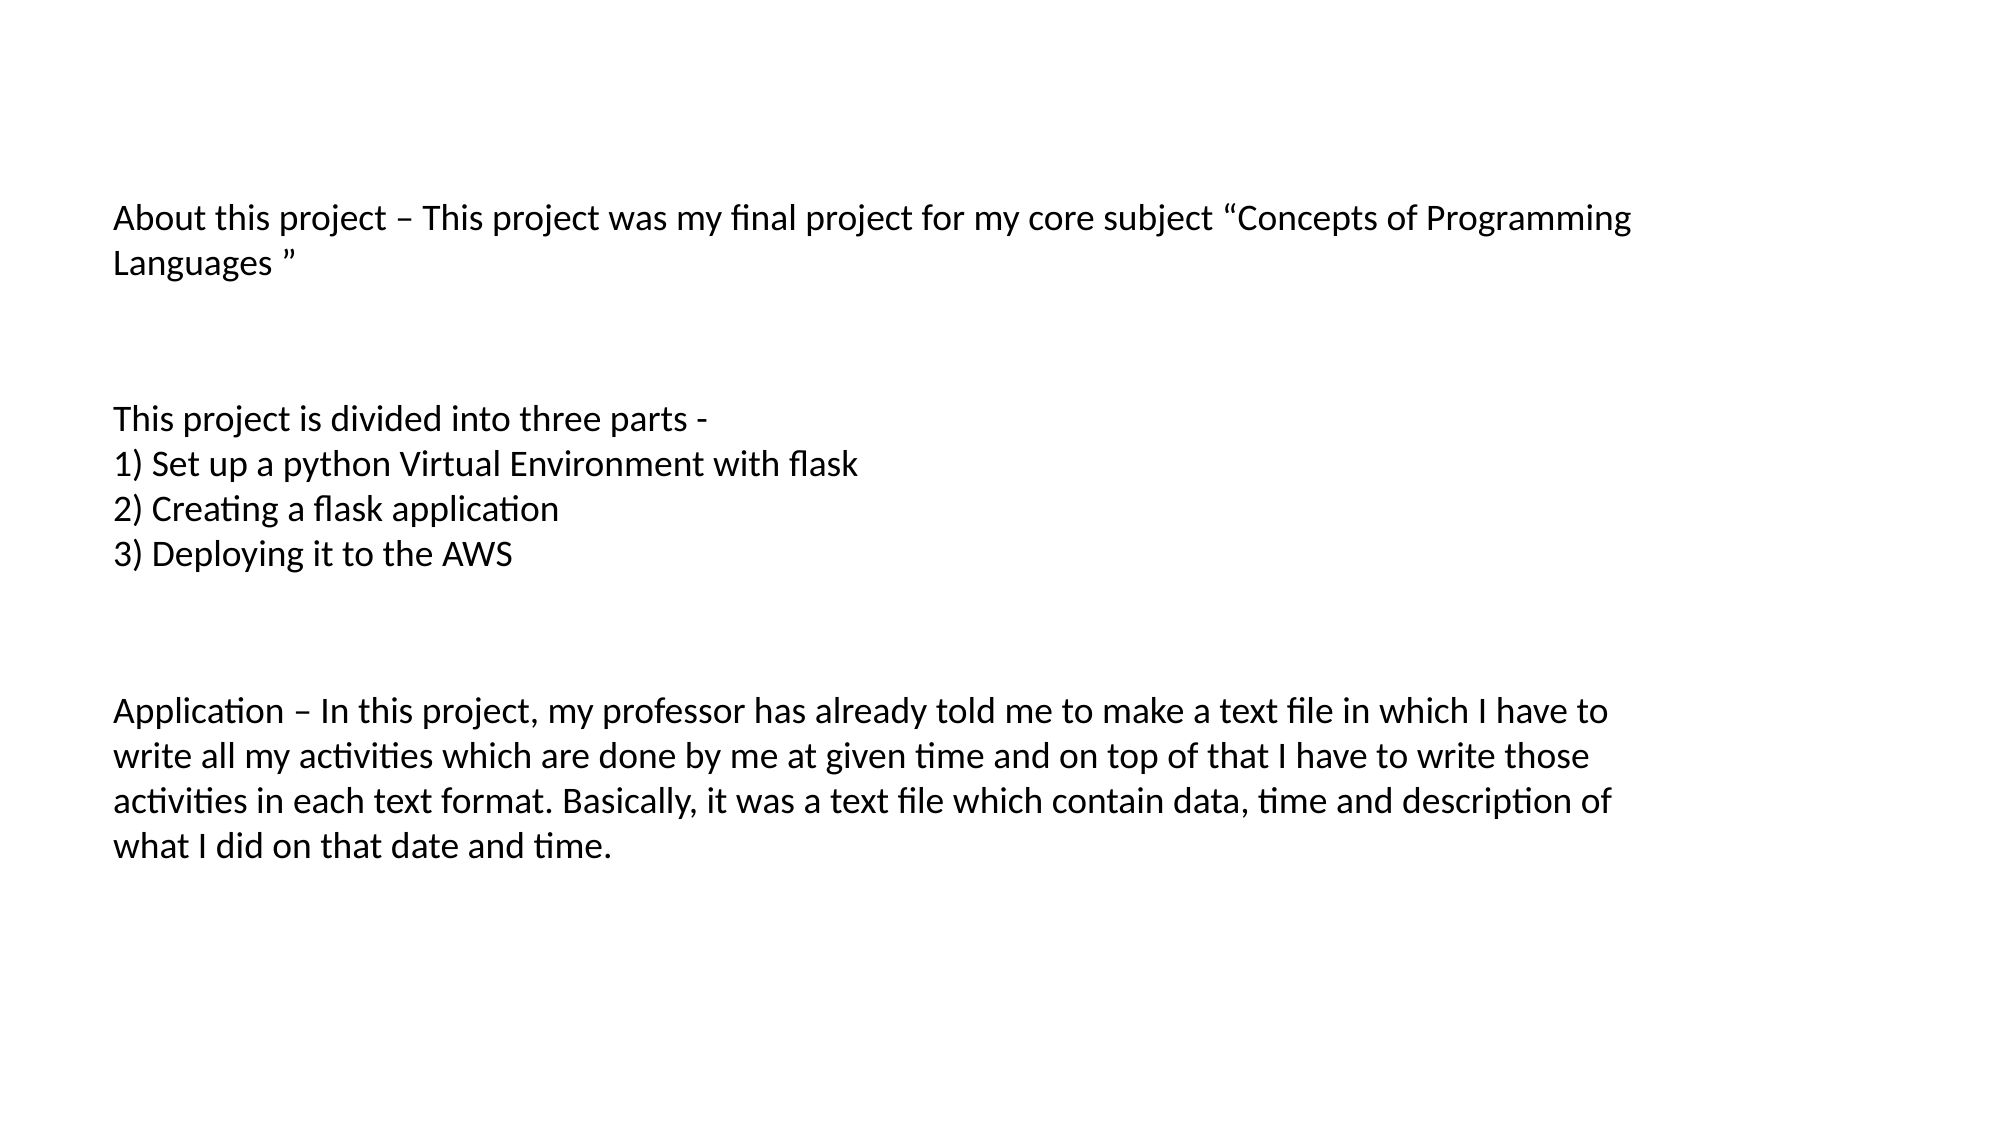

About this project – This project was my final project for my core subject “Concepts of Programming Languages ”
This project is divided into three parts -
1) Set up a python Virtual Environment with flask
2) Creating a flask application
3) Deploying it to the AWS
Application – In this project, my professor has already told me to make a text file in which I have to write all my activities which are done by me at given time and on top of that I have to write those activities in each text format. Basically, it was a text file which contain data, time and description of what I did on that date and time.